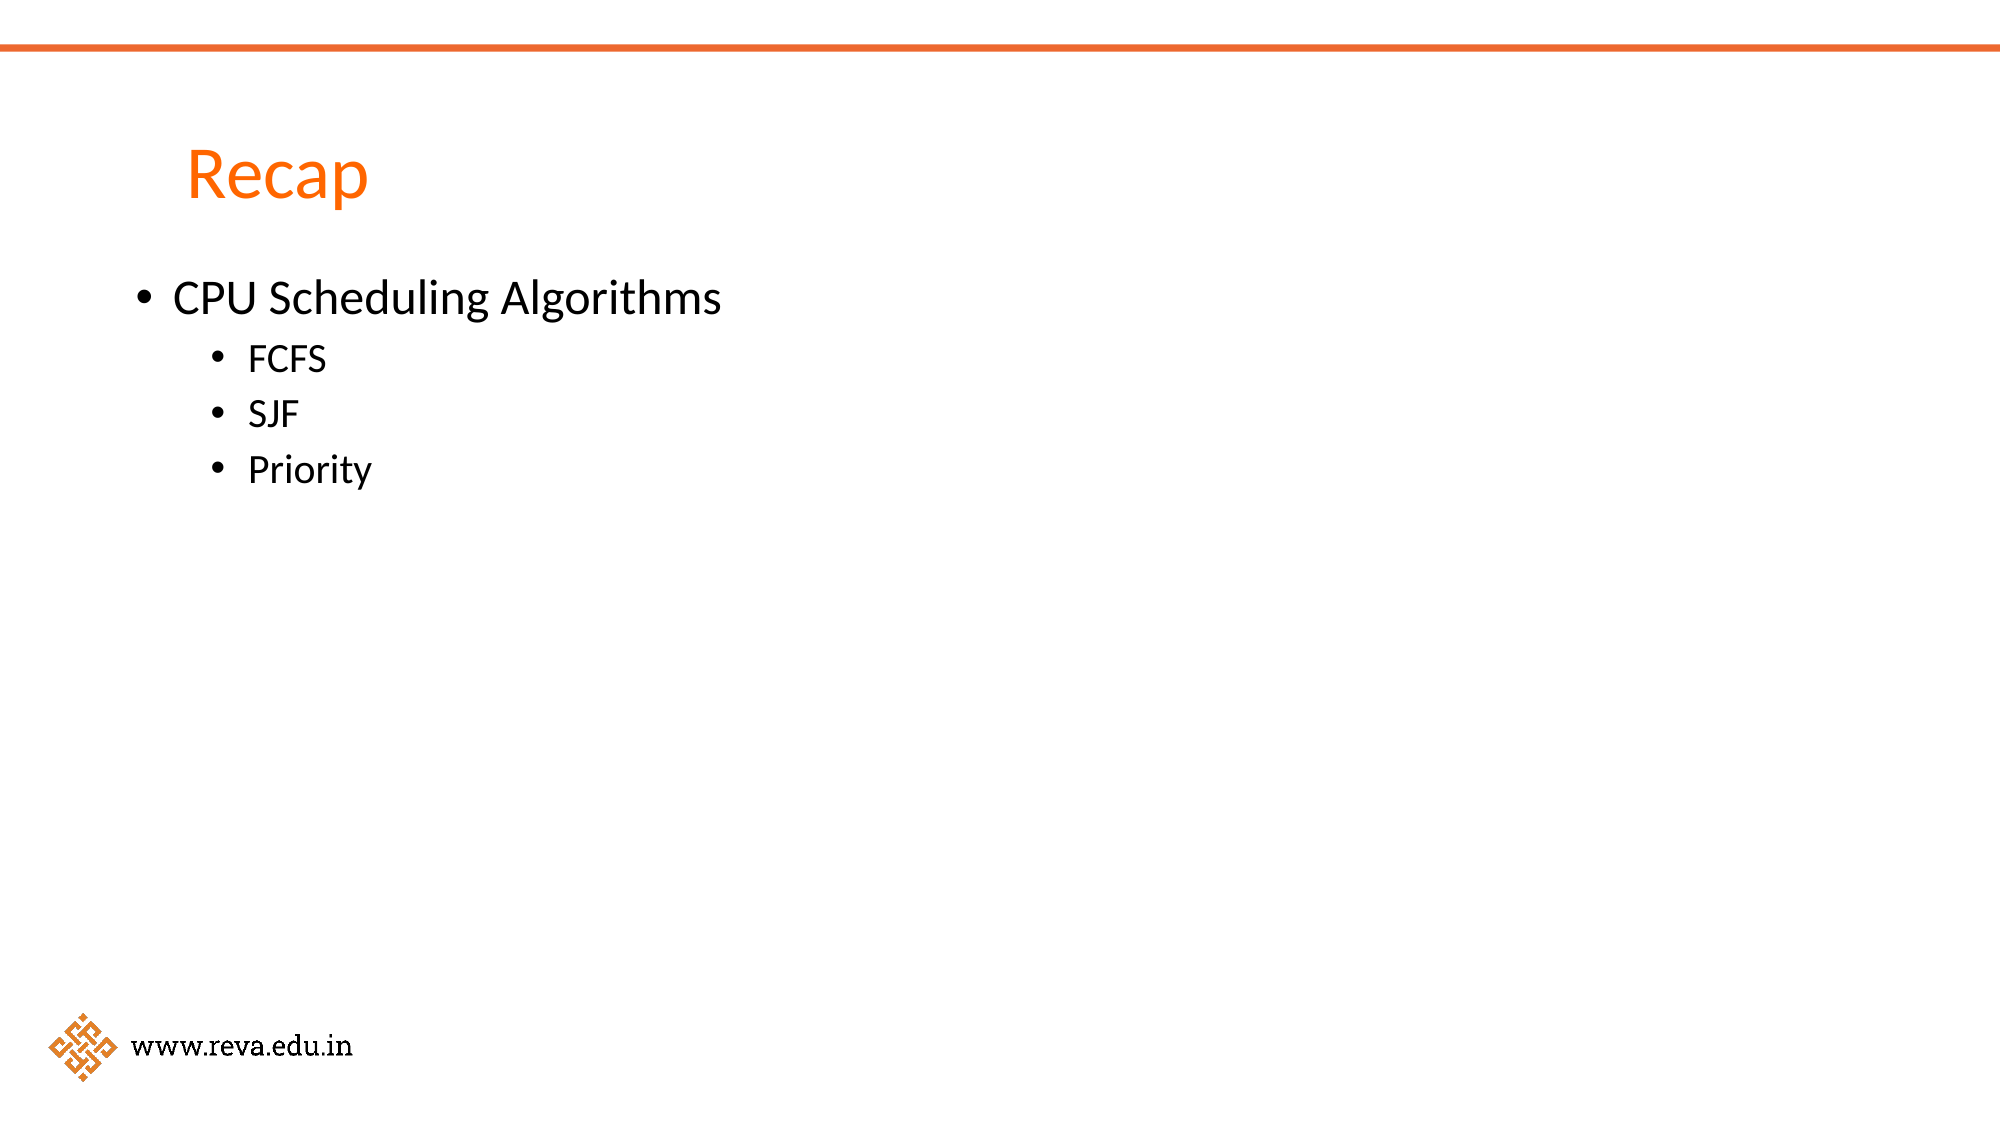

Recap

CPU Scheduling Algorithms
FCFS
SJF
Priority